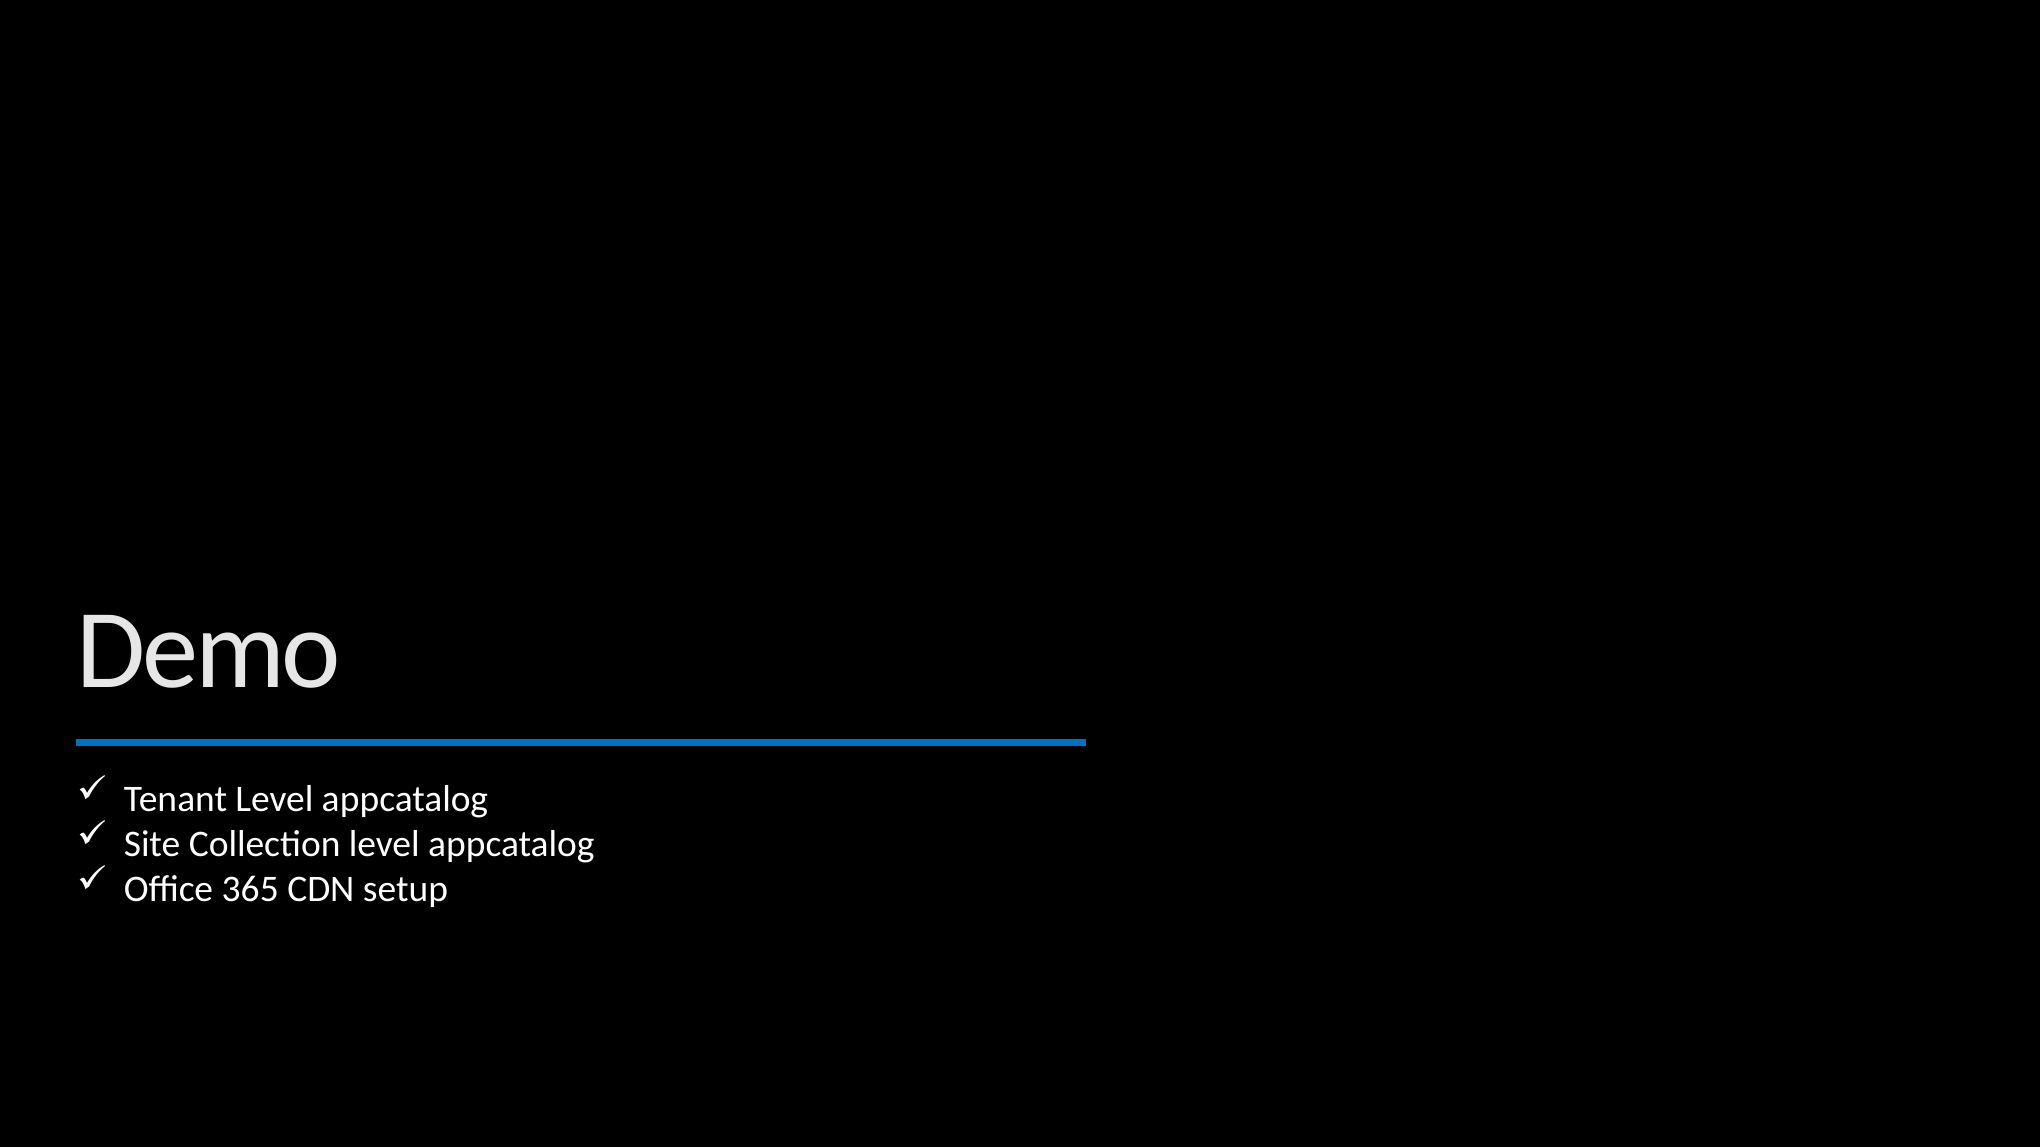

# Demo
Tenant Level appcatalog
Site Collection level appcatalog
Office 365 CDN setup